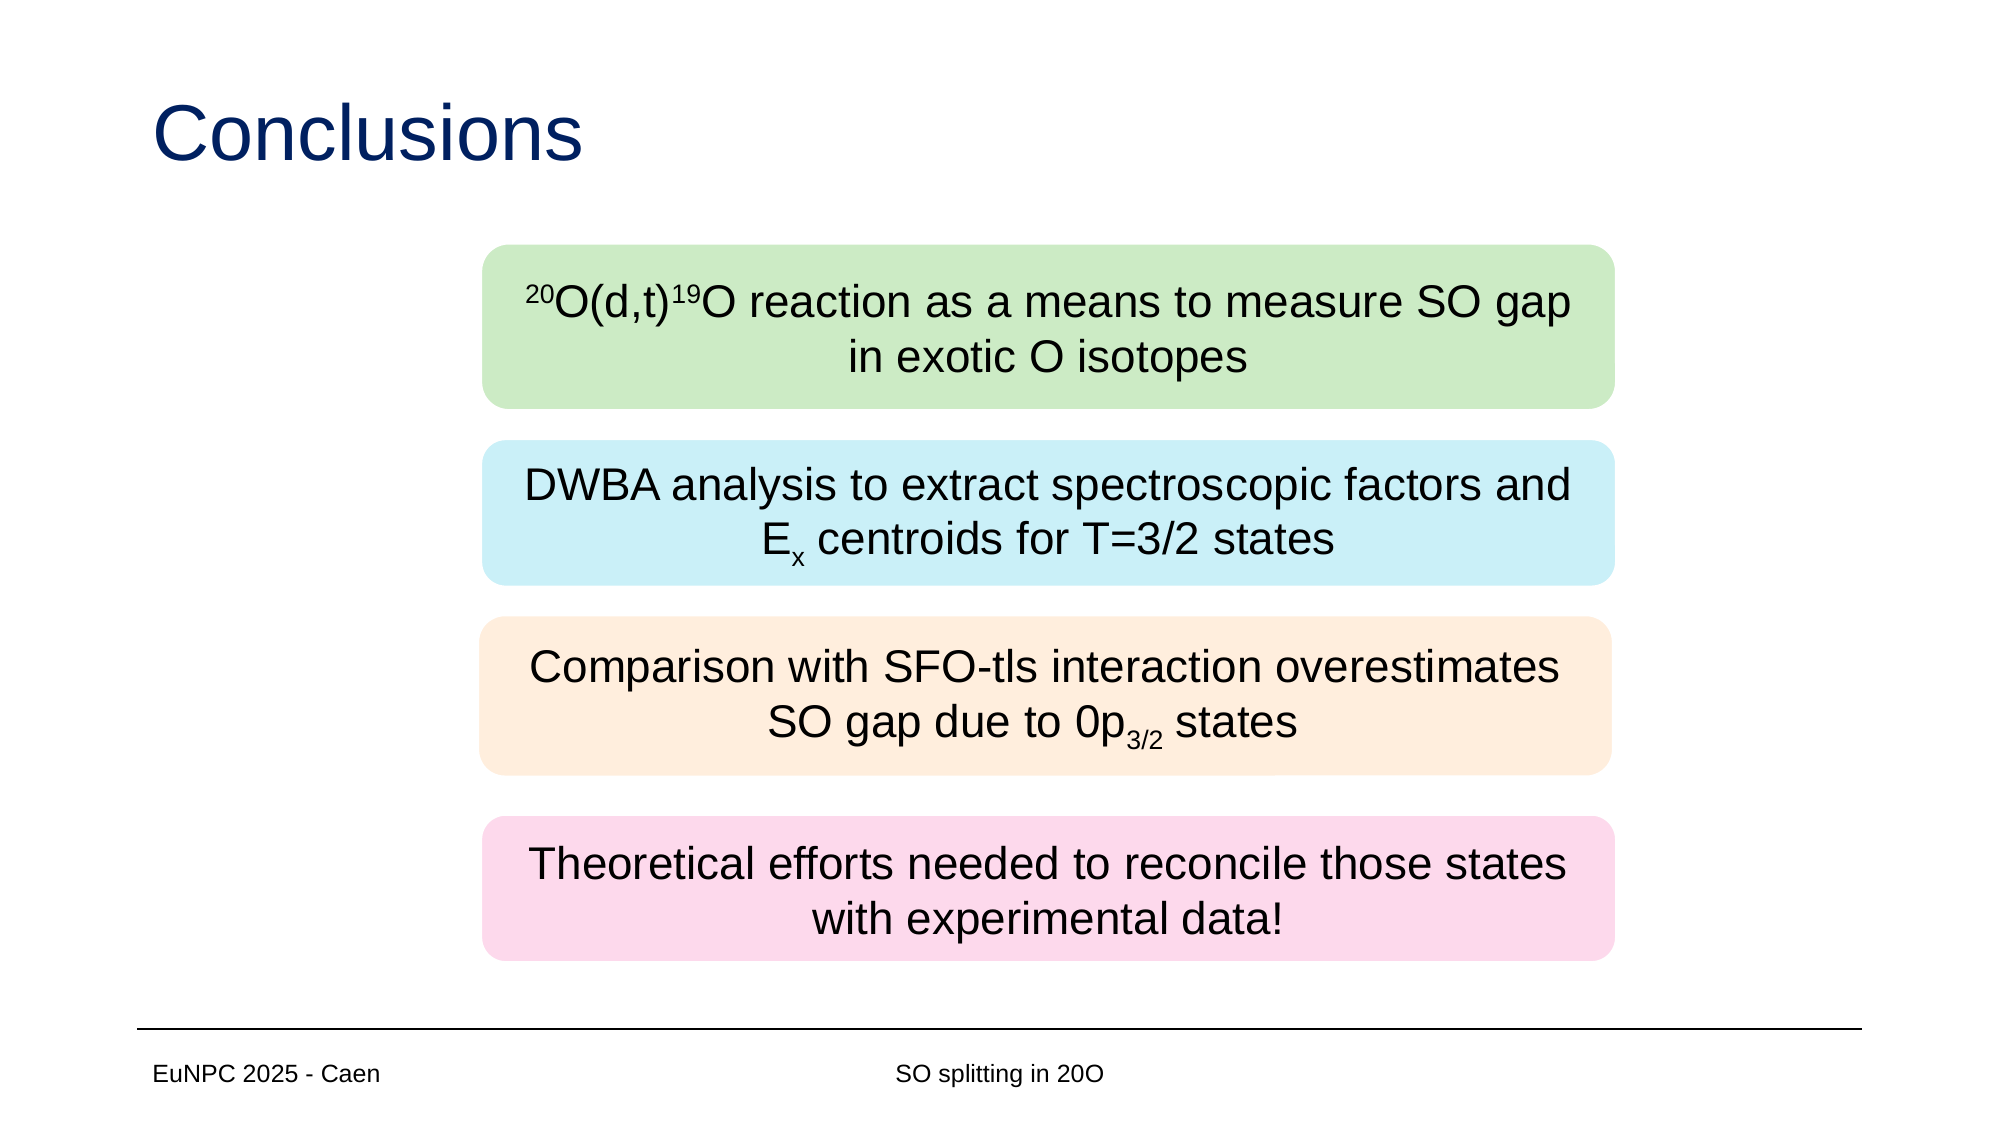

# Conclusions
20O(d,t)19O reaction as a means to measure SO gap in exotic O isotopes
DWBA analysis to extract spectroscopic factors and Ex centroids for T=3/2 states
Comparison with SFO-tls interaction overestimates SO gap due to 0p3/2 states
Theoretical efforts needed to reconcile those states with experimental data!
EuNPC 2025 - Caen
SO splitting in 20O
16